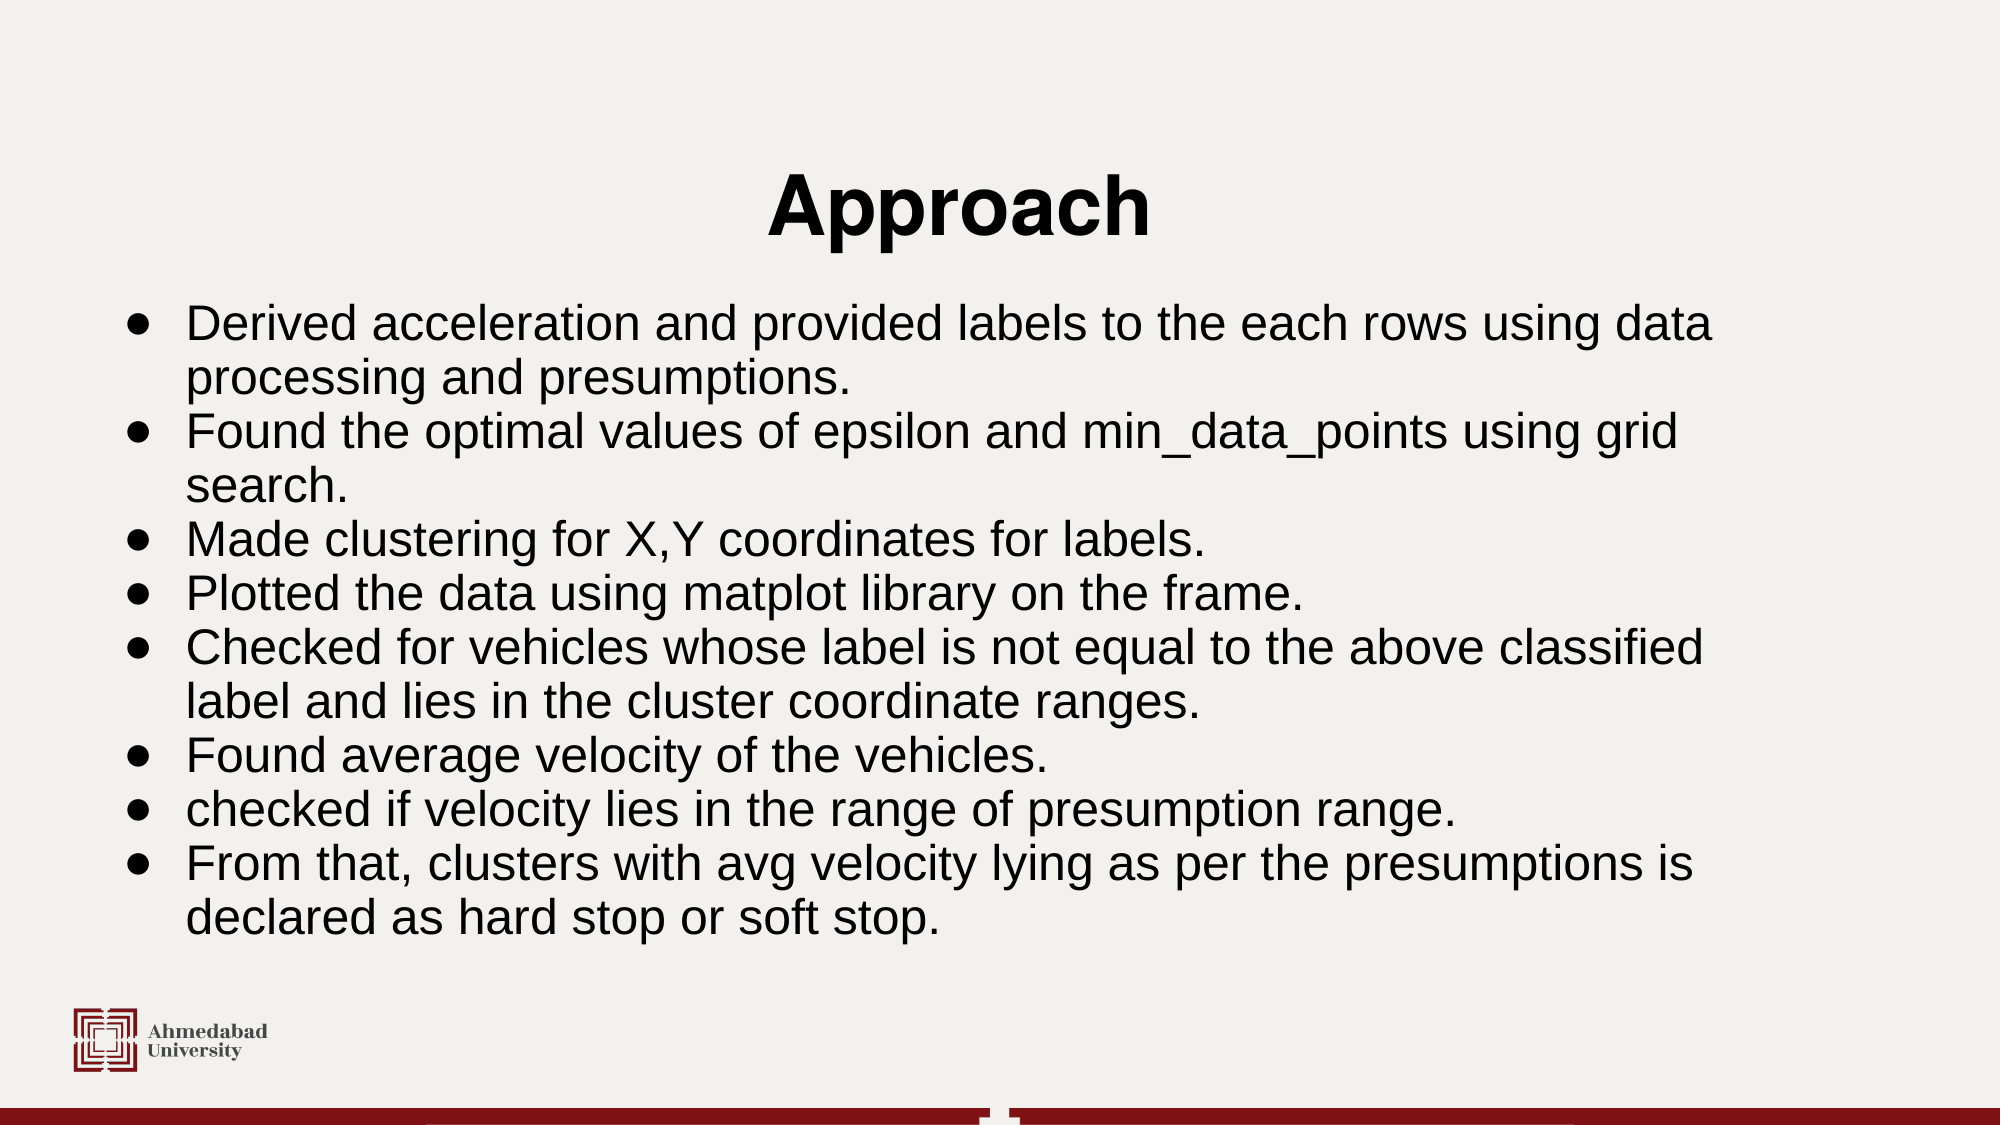

# Approach
Derived acceleration and provided labels to the each rows using data processing and presumptions.
Found the optimal values of epsilon and min_data_points using grid search.
Made clustering for X,Y coordinates for labels.
Plotted the data using matplot library on the frame.
Checked for vehicles whose label is not equal to the above classified label and lies in the cluster coordinate ranges.
Found average velocity of the vehicles.
checked if velocity lies in the range of presumption range.
From that, clusters with avg velocity lying as per the presumptions is declared as hard stop or soft stop.